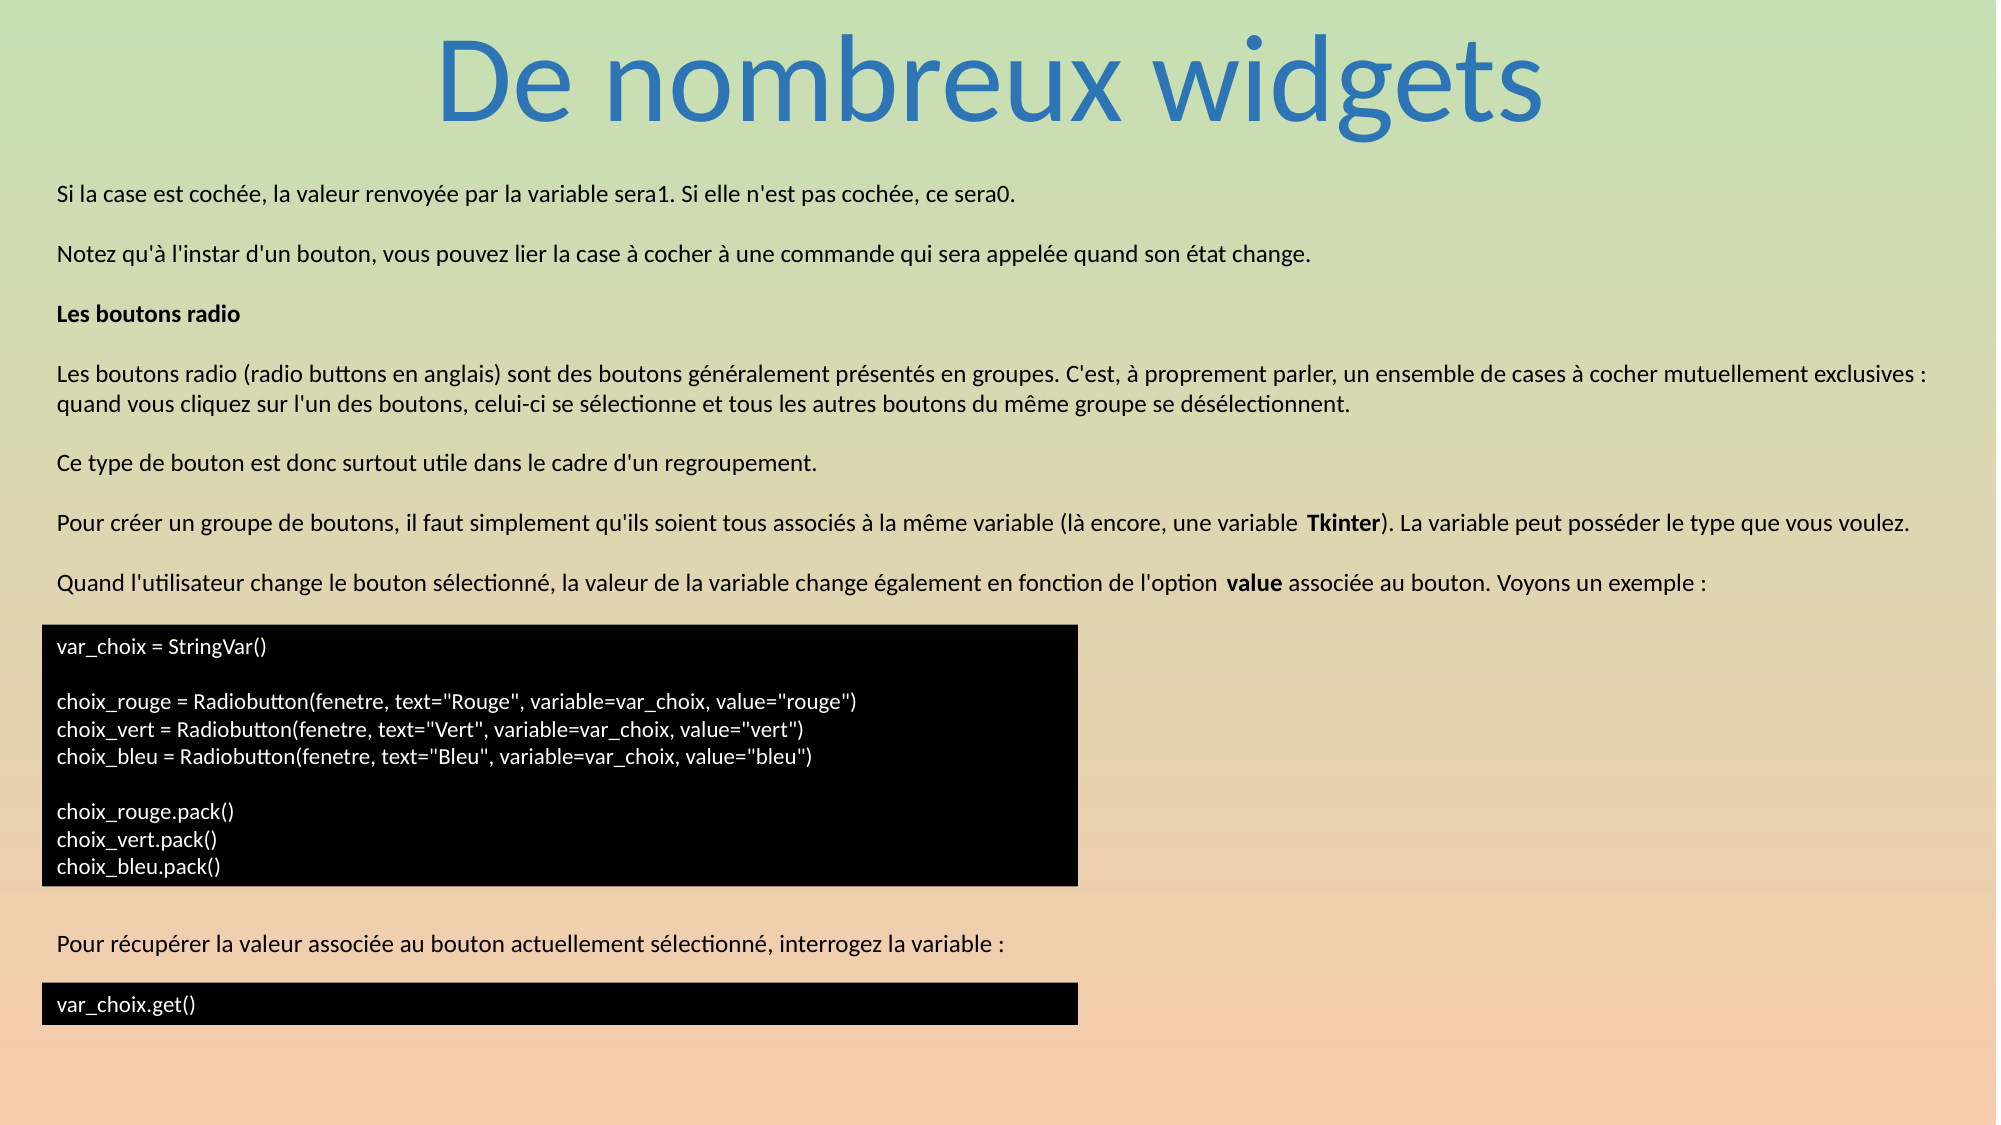

# De nombreux widgets
Si la case est cochée, la valeur renvoyée par la variable sera1. Si elle n'est pas cochée, ce sera0.

Notez qu'à l'instar d'un bouton, vous pouvez lier la case à cocher à une commande qui sera appelée quand son état change.

Les boutons radio

Les boutons radio (radio buttons en anglais) sont des boutons généralement présentés en groupes. C'est, à proprement parler, un ensemble de cases à cocher mutuellement exclusives : quand vous cliquez sur l'un des boutons, celui-ci se sélectionne et tous les autres boutons du même groupe se désélectionnent.

Ce type de bouton est donc surtout utile dans le cadre d'un regroupement.

Pour créer un groupe de boutons, il faut simplement qu'ils soient tous associés à la même variable (là encore, une variable Tkinter). La variable peut posséder le type que vous voulez.

Quand l'utilisateur change le bouton sélectionné, la valeur de la variable change également en fonction de l'option value associée au bouton. Voyons un exemple :
var_choix = StringVar()

choix_rouge = Radiobutton(fenetre, text="Rouge", variable=var_choix, value="rouge")
choix_vert = Radiobutton(fenetre, text="Vert", variable=var_choix, value="vert")
choix_bleu = Radiobutton(fenetre, text="Bleu", variable=var_choix, value="bleu")

choix_rouge.pack()
choix_vert.pack()
choix_bleu.pack()
Pour récupérer la valeur associée au bouton actuellement sélectionné, interrogez la variable :
var_choix.get()

710